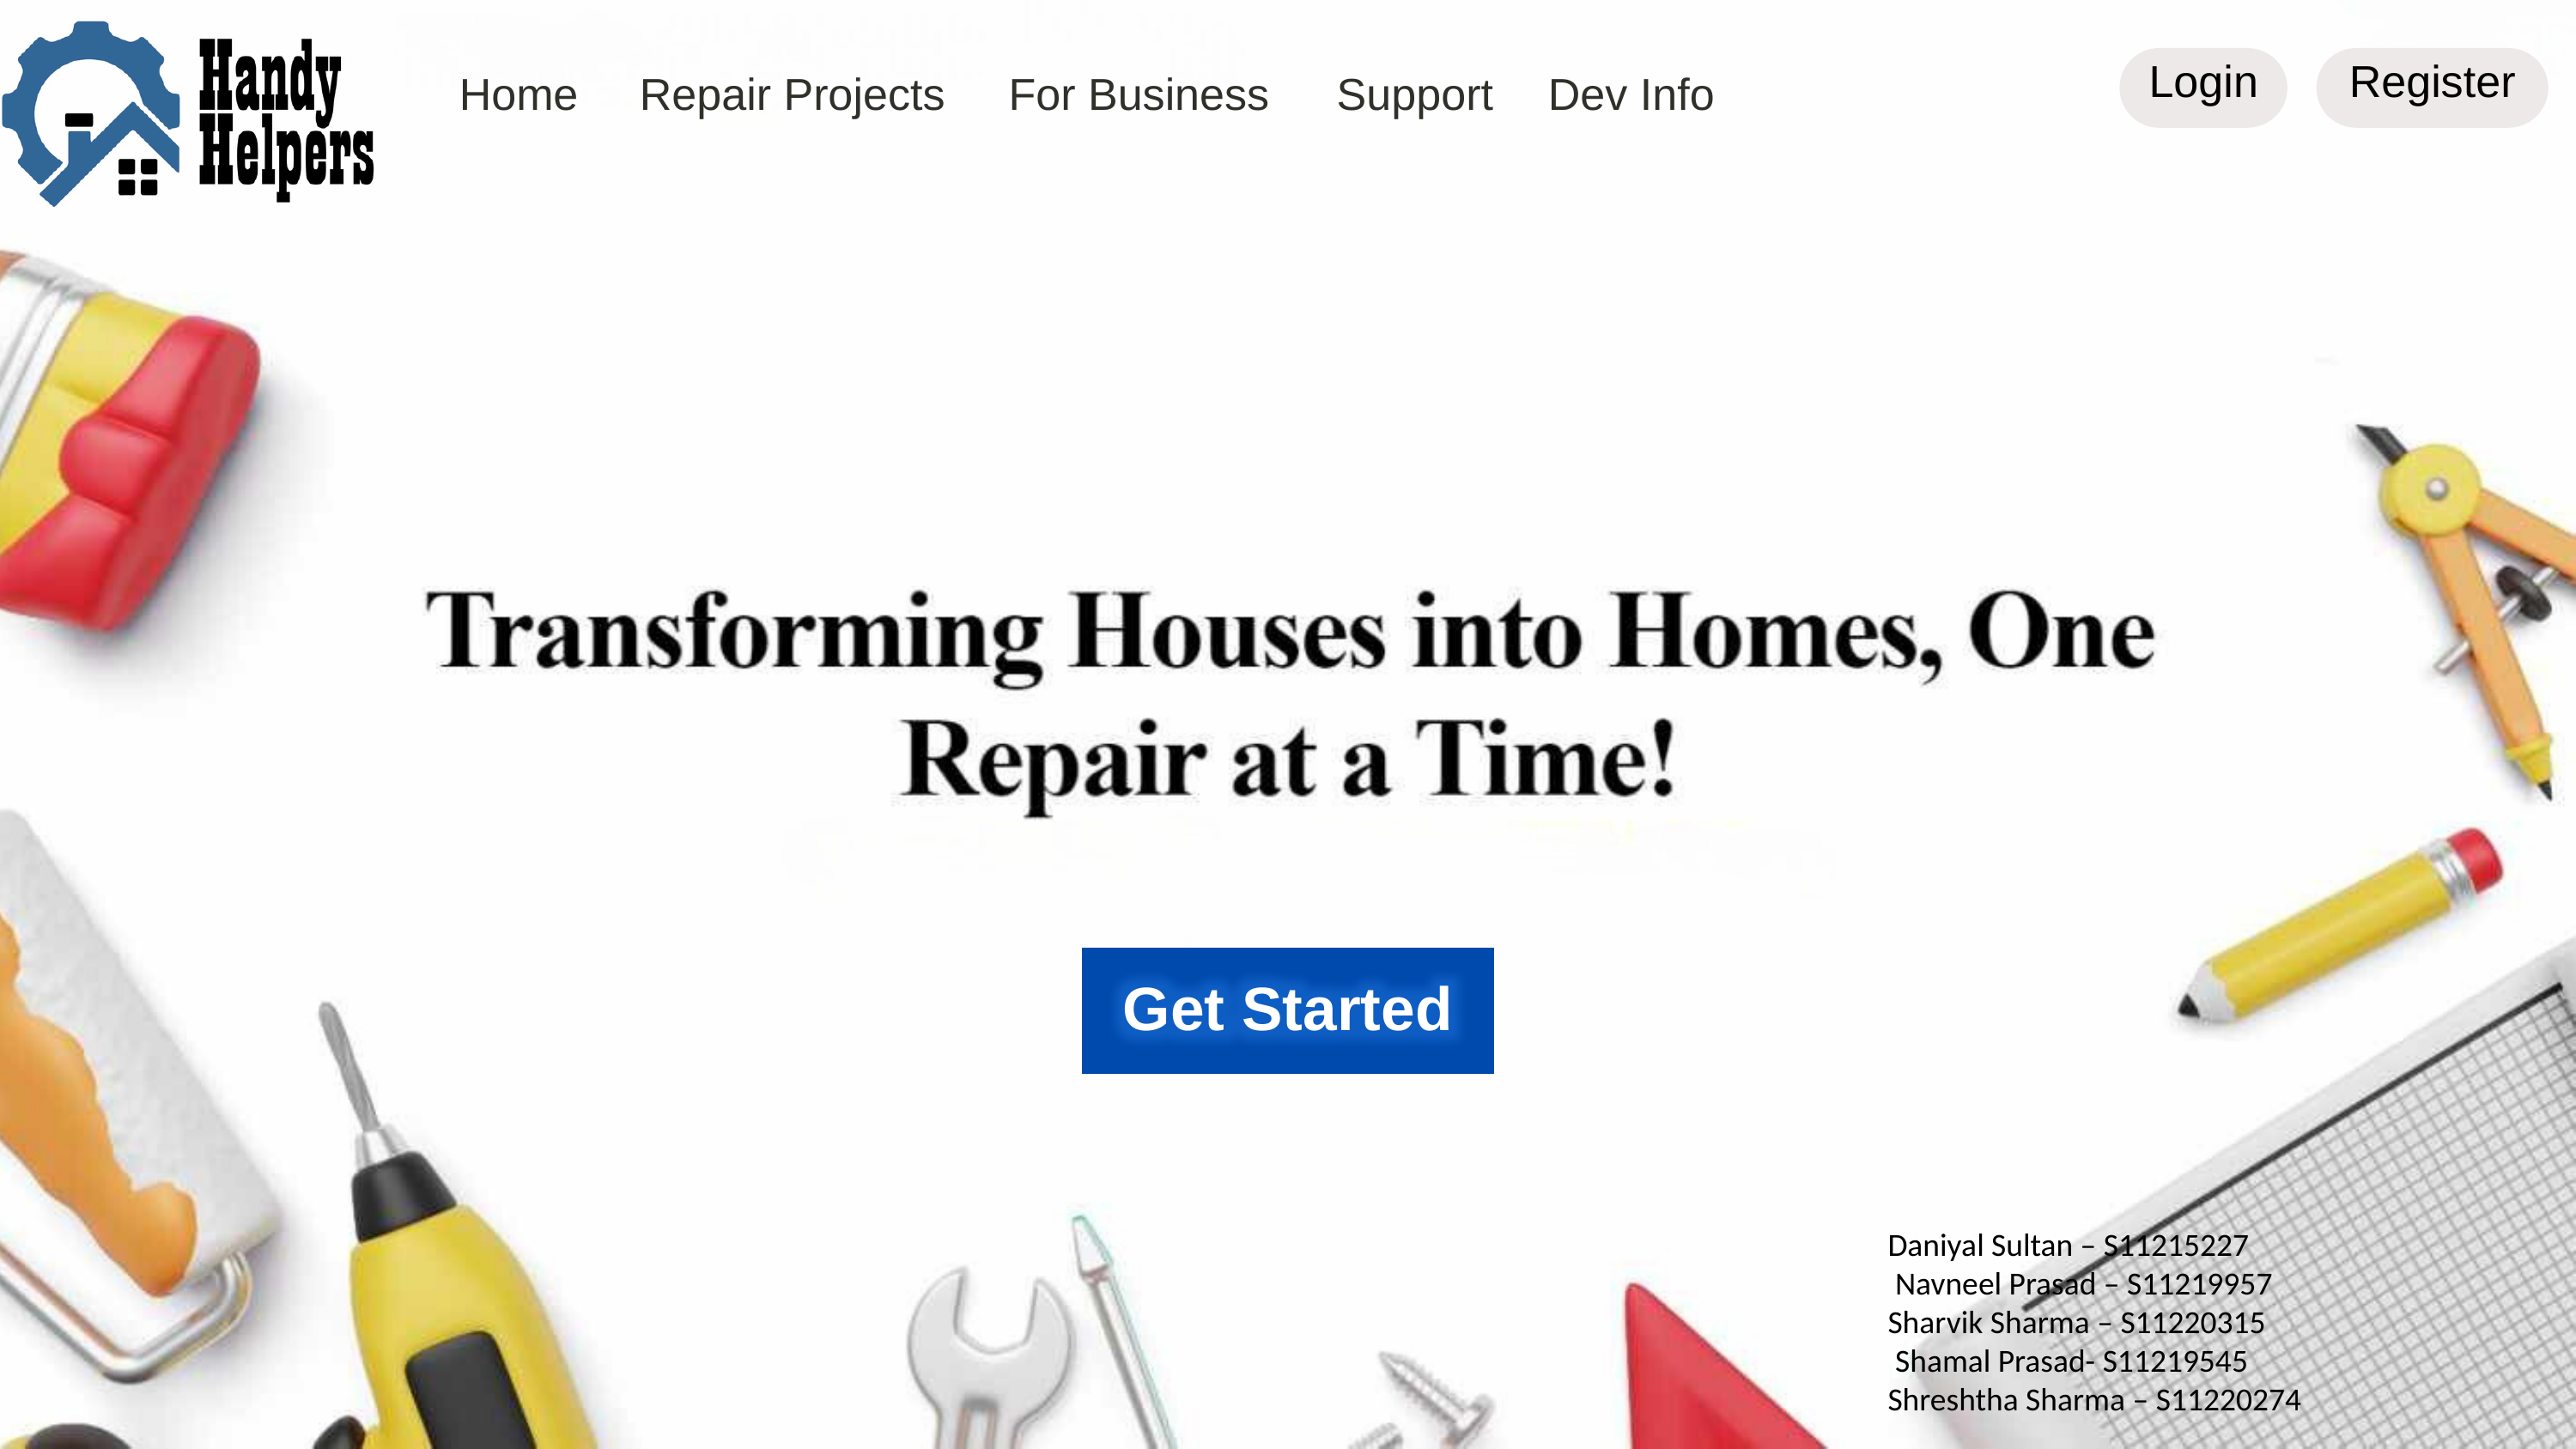

Login

Register
Home
Repair Projects
For Business
Support
Dev Info

Get Started
Daniyal Sultan – S11215227
 Navneel Prasad – S11219957
Sharvik Sharma – S11220315
 Shamal Prasad- S11219545
Shreshtha Sharma – S11220274